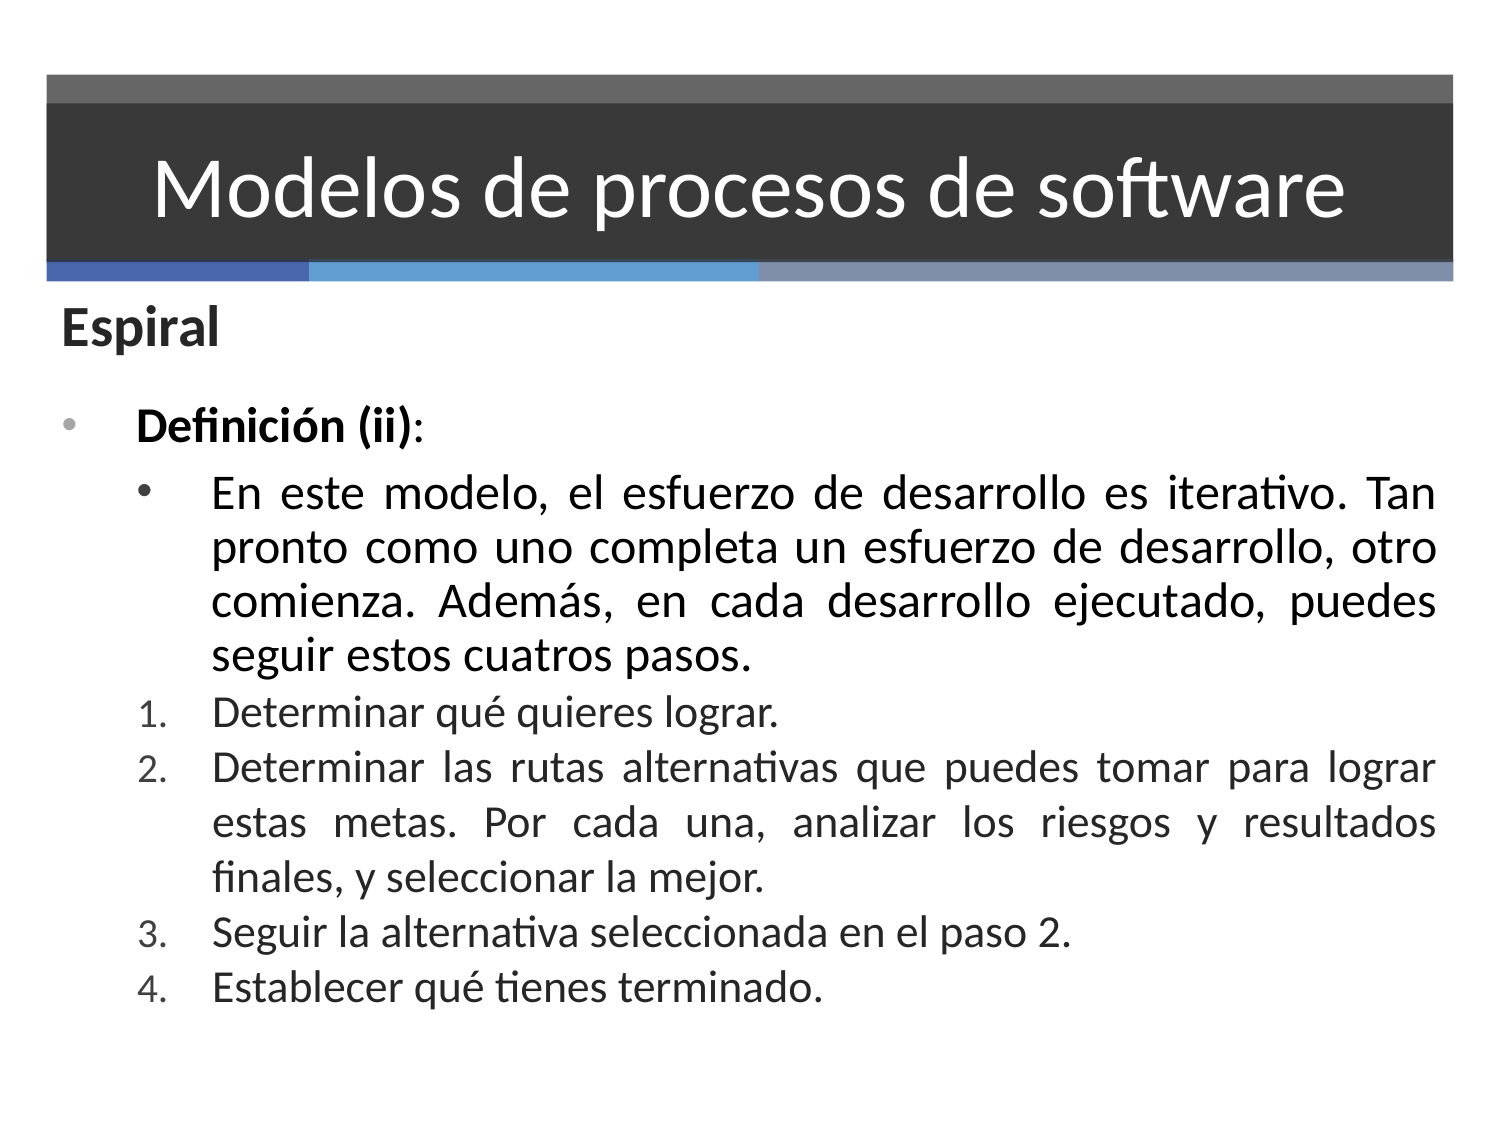

# Modelos de procesos de software
Espiral
Definición (ii):
En este modelo, el esfuerzo de desarrollo es iterativo. Tan pronto como uno completa un esfuerzo de desarrollo, otro comienza. Además, en cada desarrollo ejecutado, puedes seguir estos cuatros pasos.
Determinar qué quieres lograr.
Determinar las rutas alternativas que puedes tomar para lograr estas metas. Por cada una, analizar los riesgos y resultados finales, y seleccionar la mejor.
Seguir la alternativa seleccionada en el paso 2.
Establecer qué tienes terminado.